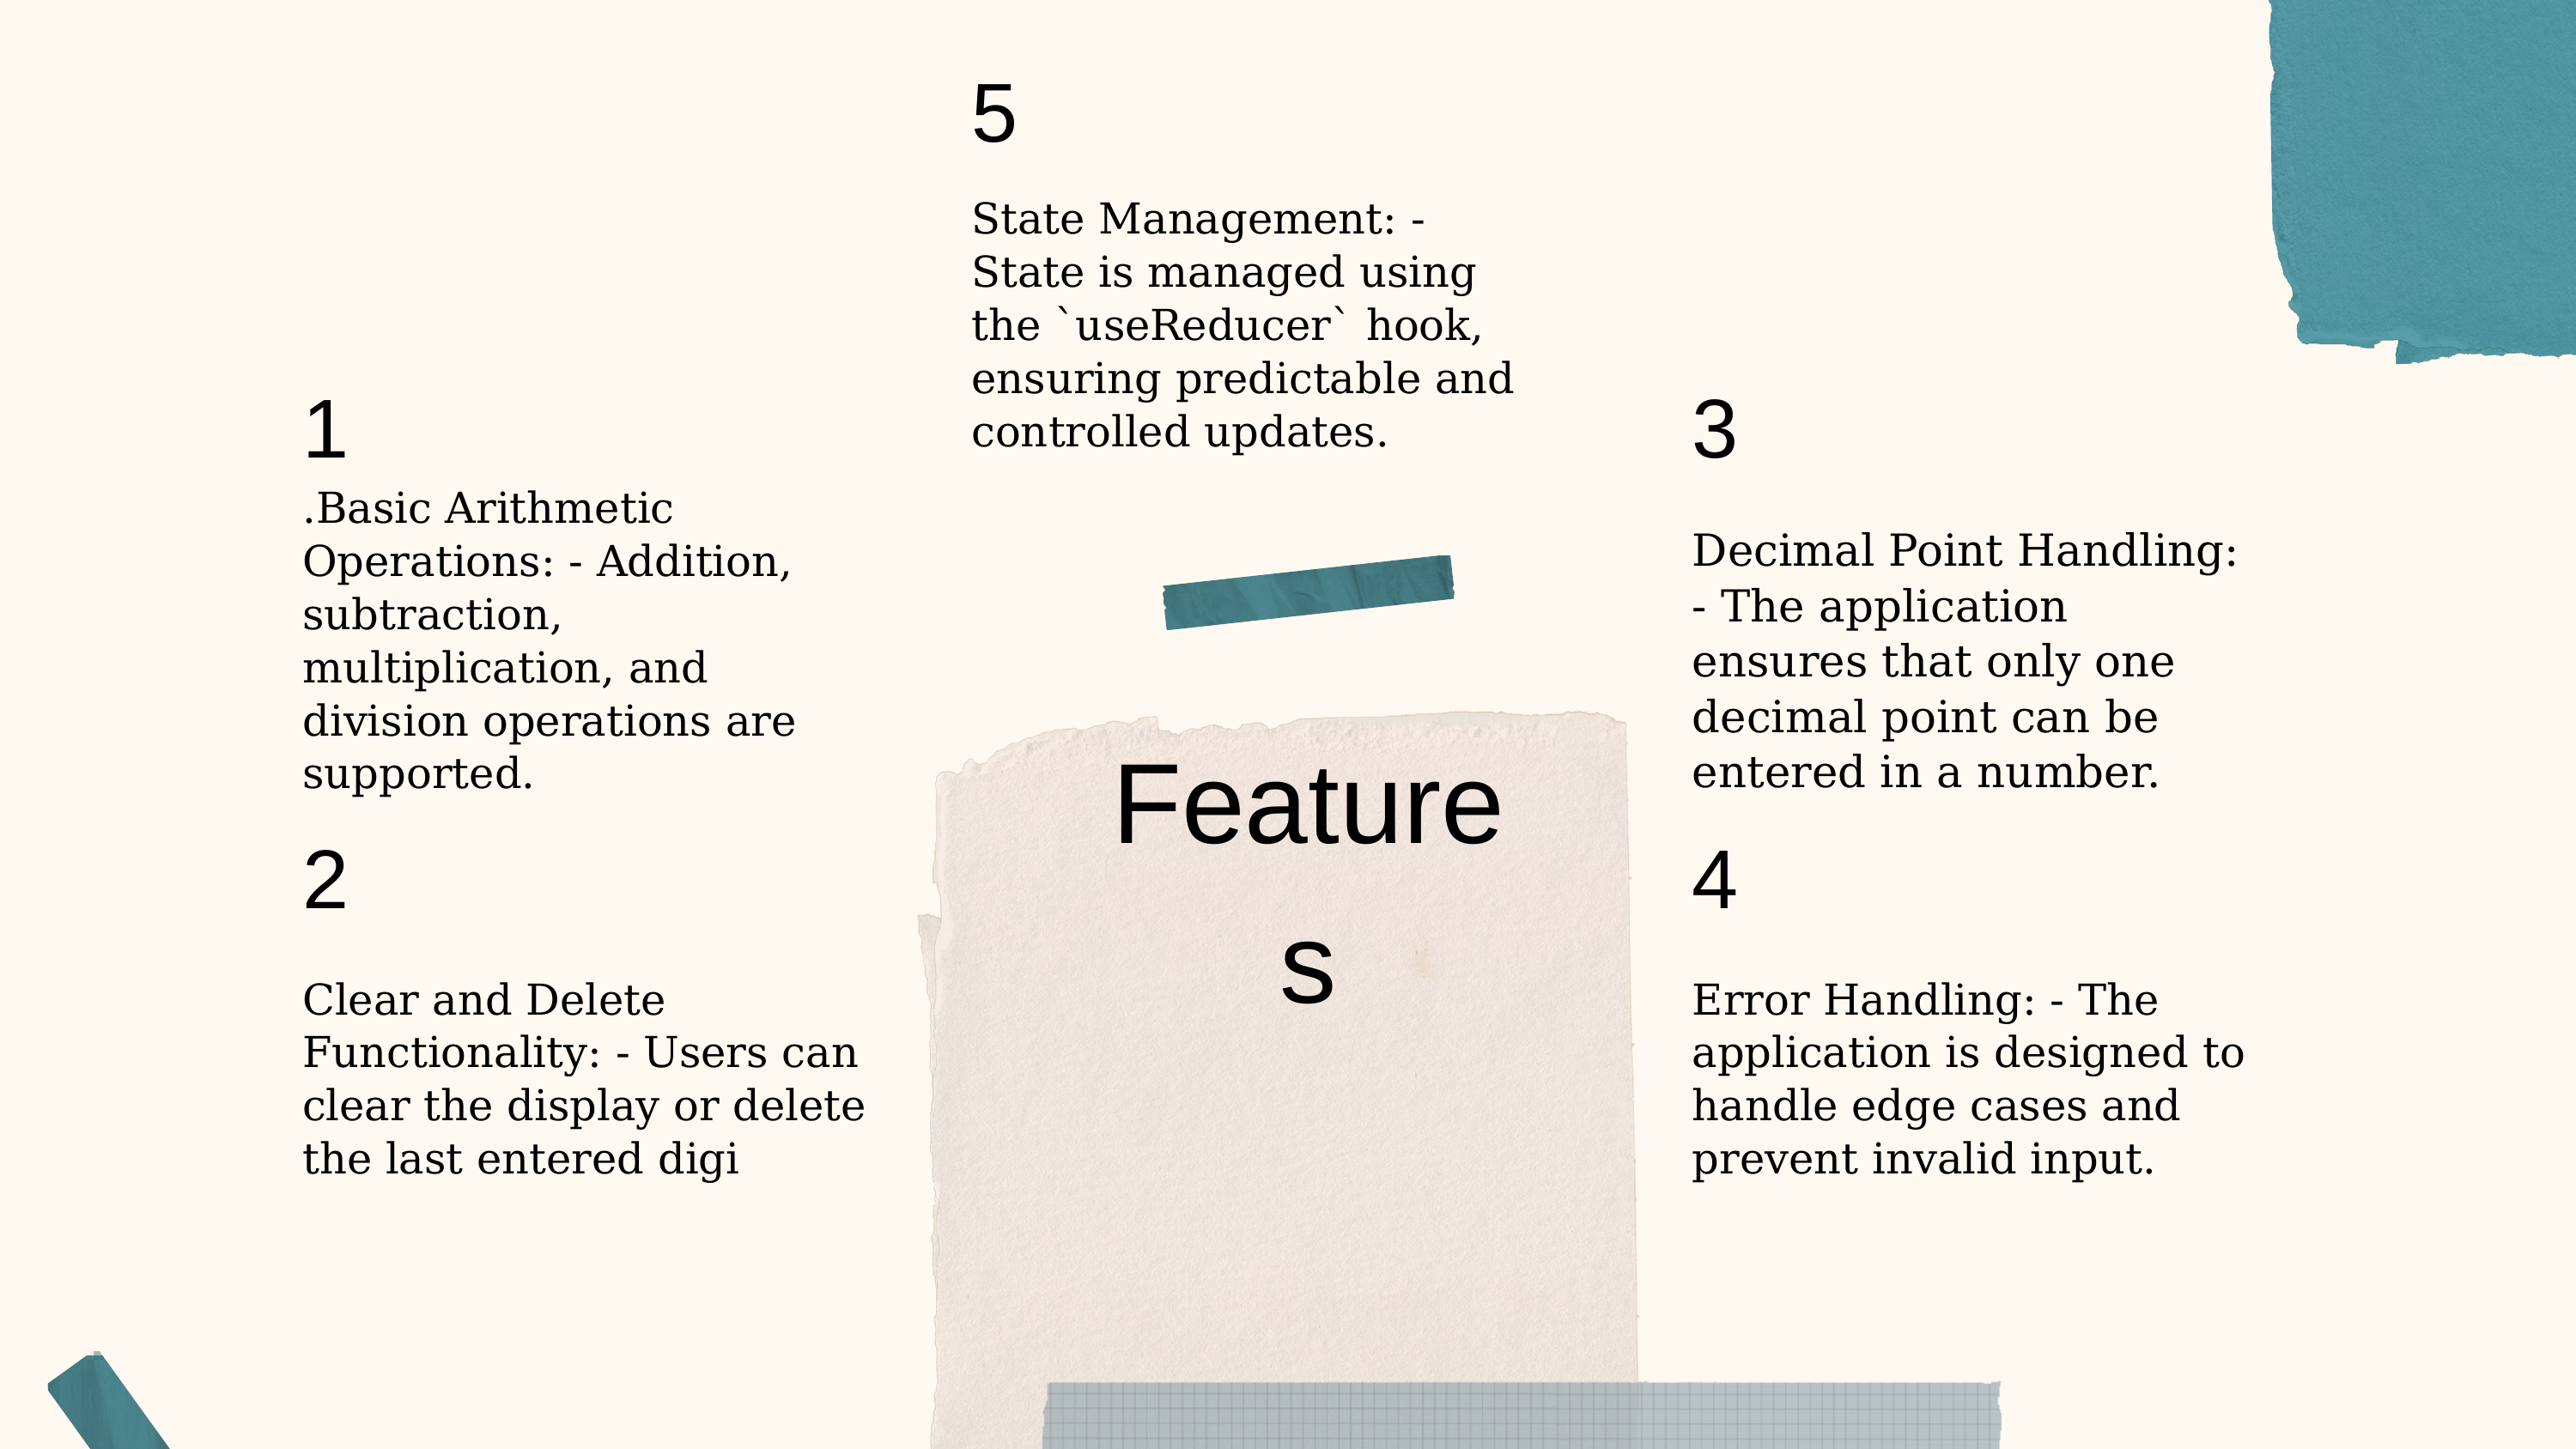

5
State Management: - State is managed using the `useReducer` hook, ensuring predictable and controlled updates.
1
3
.Basic Arithmetic Operations: - Addition, subtraction, multiplication, and division operations are supported.
Decimal Point Handling: - The application ensures that only one decimal point can be entered in a number.

Features

2
4
Clear and Delete Functionality: - Users can clear the display or delete the last entered digi
Error Handling: - The application is designed to handle edge cases and prevent invalid input.